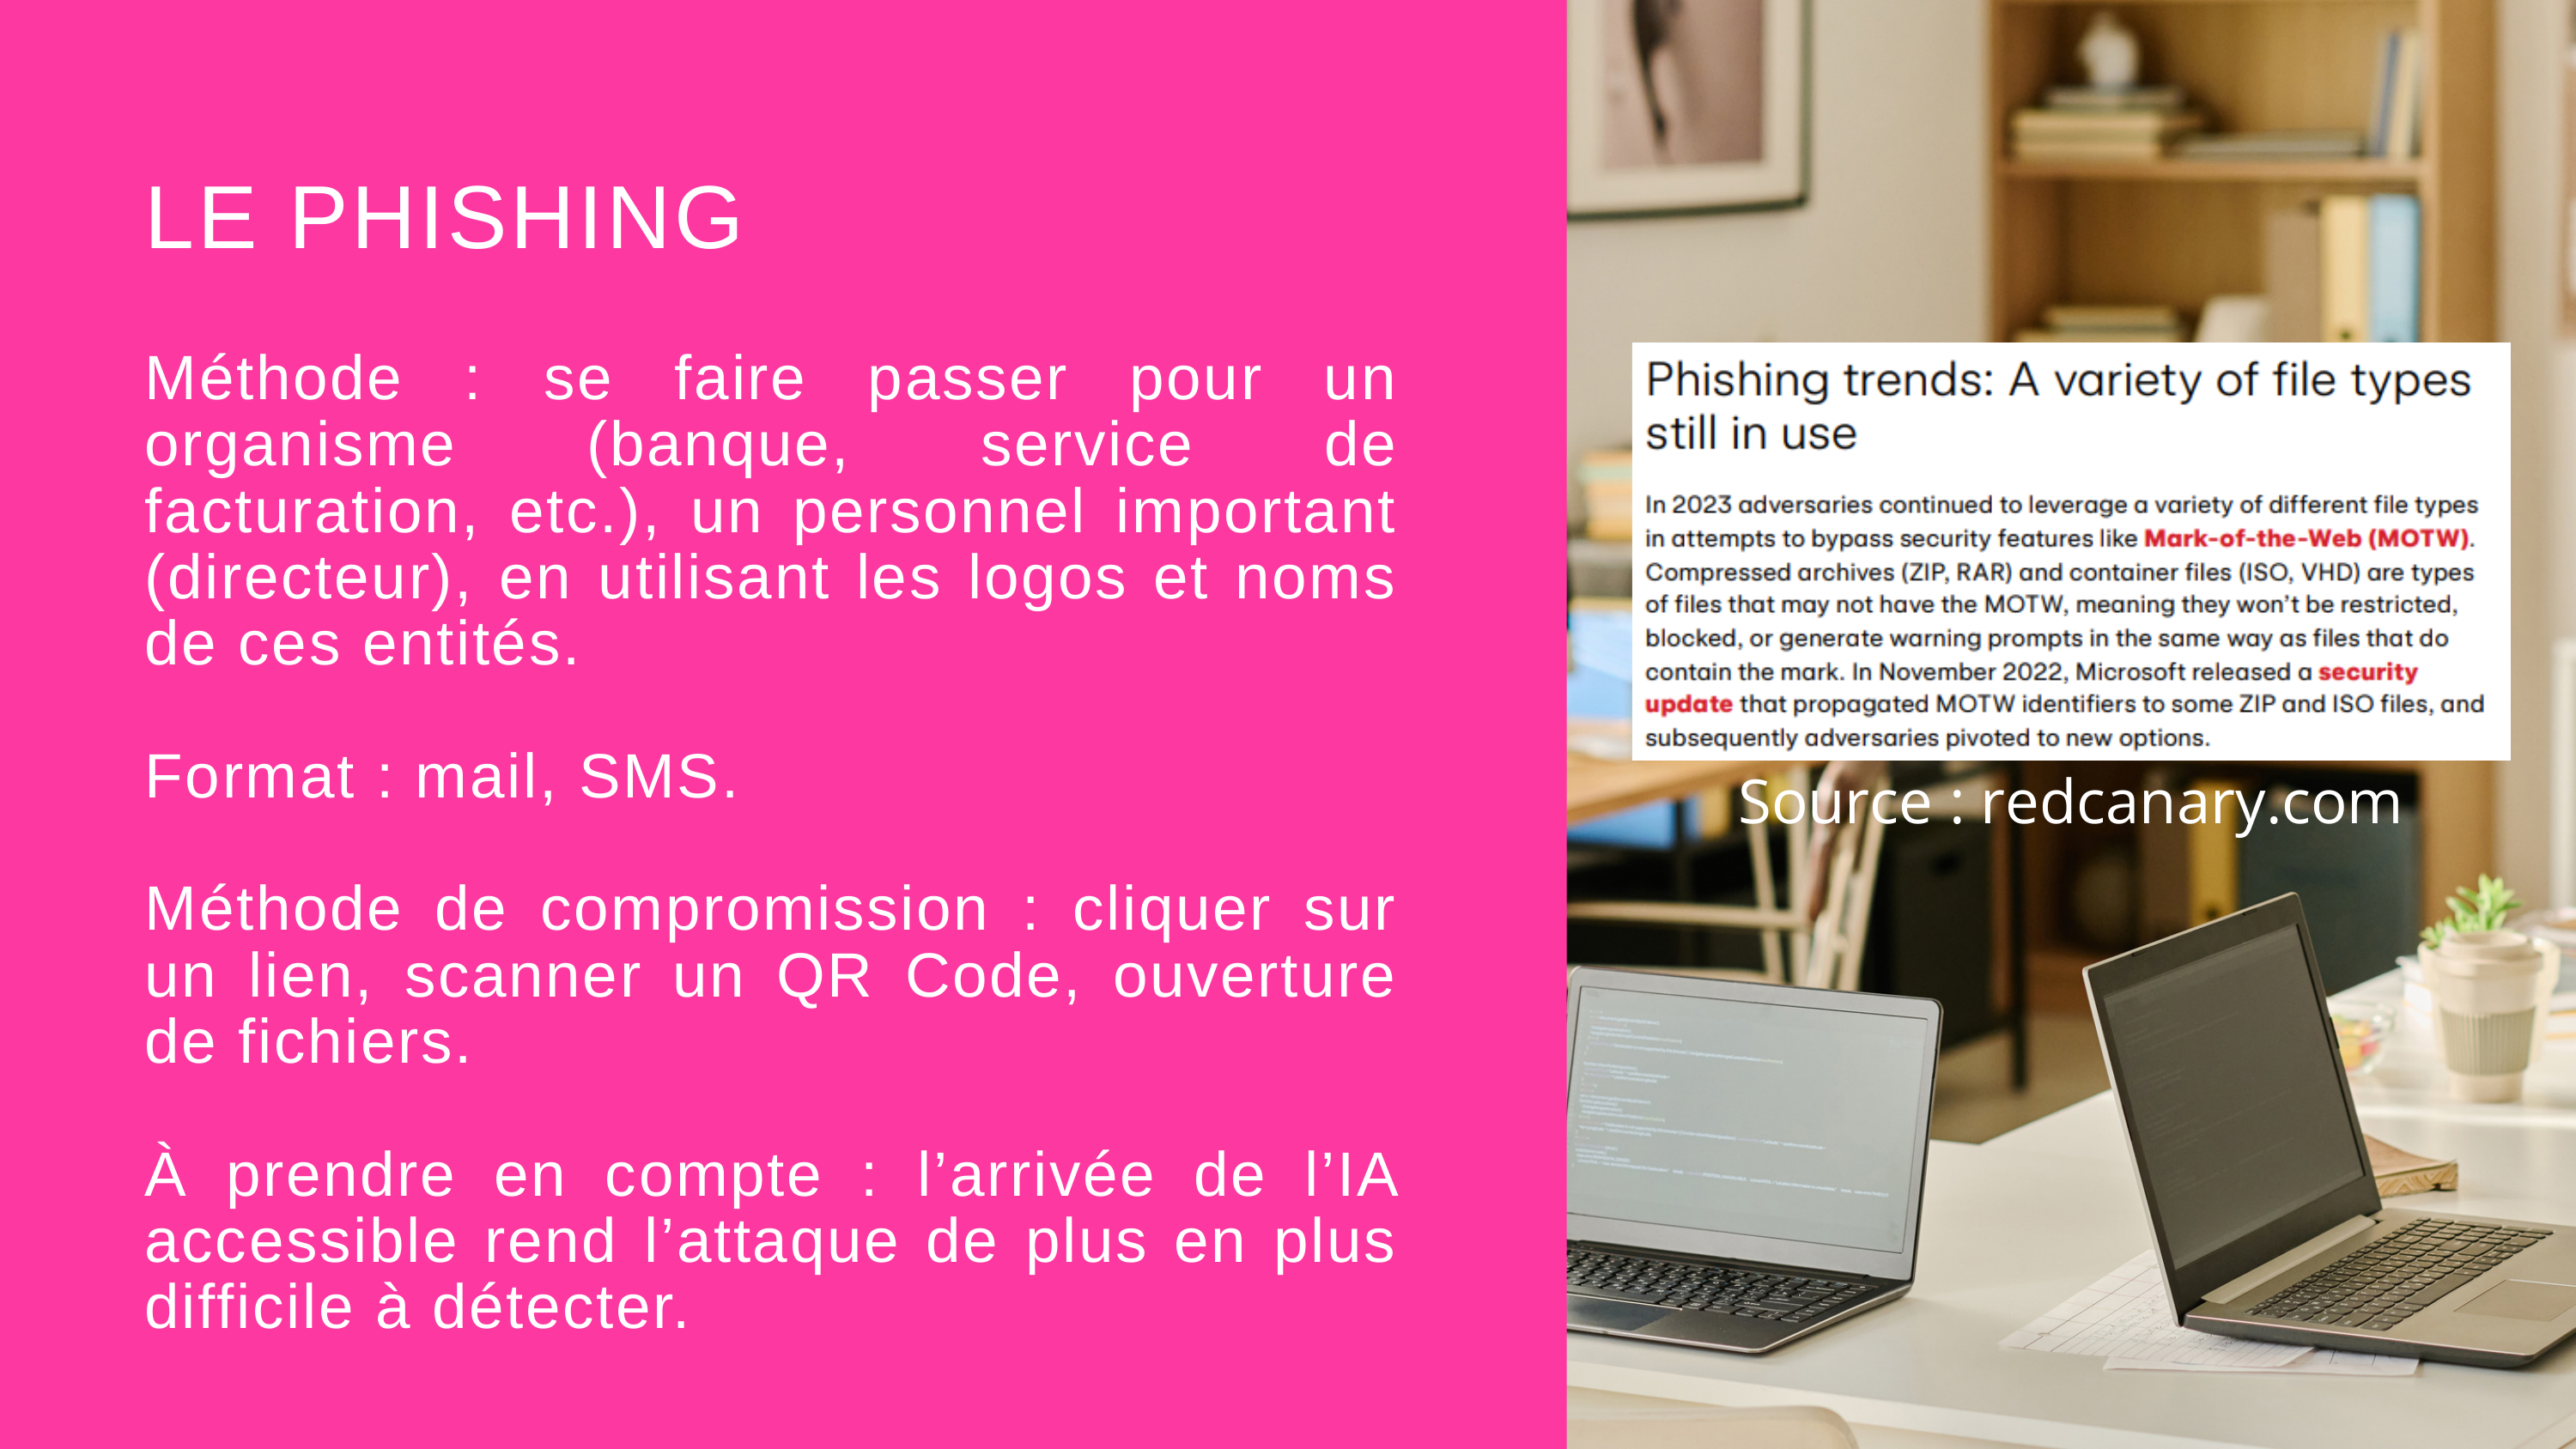

LE PHISHING

Méthode : se faire passer pour un organisme (banque, service de facturation, etc.), un personnel important (directeur), en utilisant les logos et noms de ces entités.

Format : mail, SMS.

Méthode de compromission : cliquer sur un lien, scanner un QR Code, ouverture de fichiers.

À prendre en compte : l’arrivée de l’IA accessible rend l’attaque de plus en plus difficile à détecter.

Source : redcanary.com